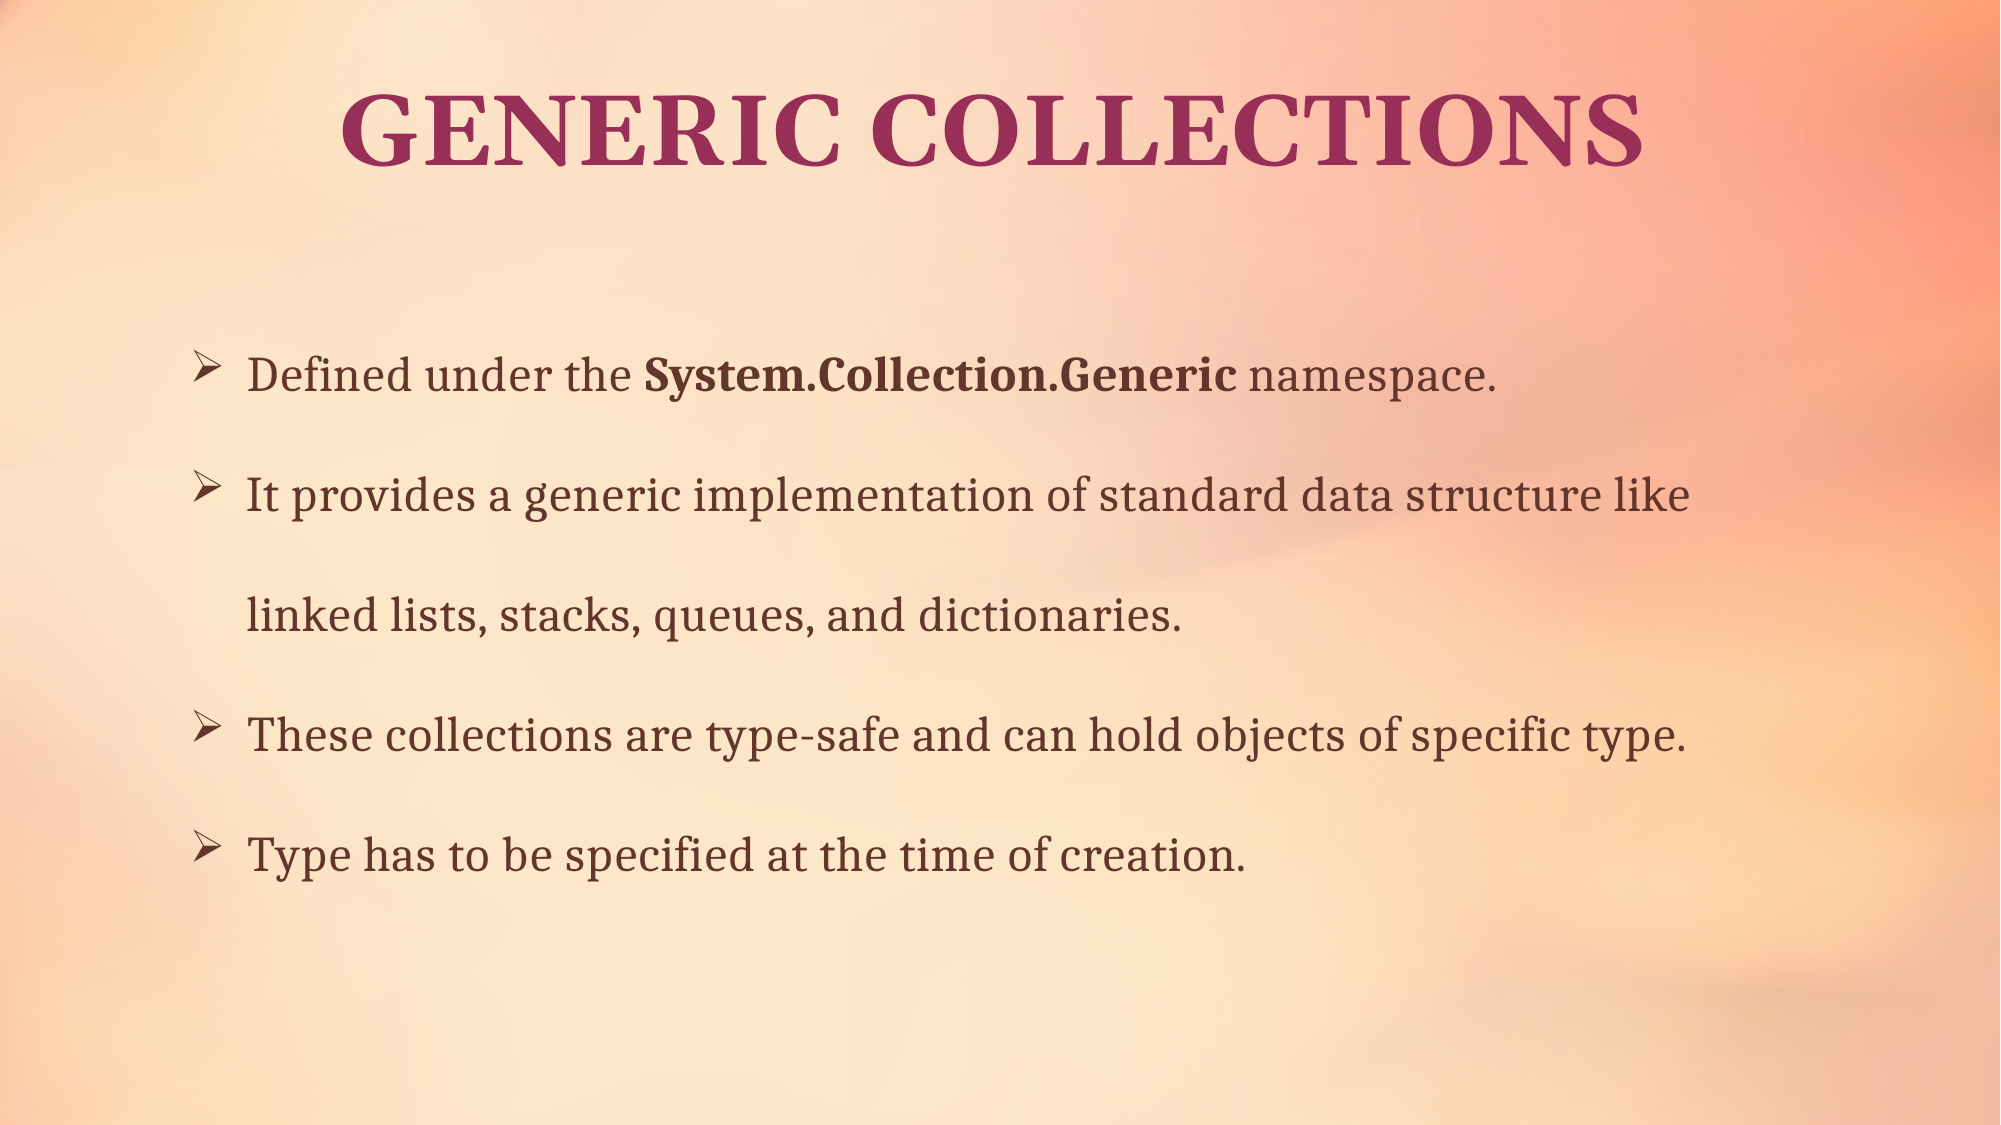

# GENERIC COLLECTIONS
Defined under the System.Collection.Generic namespace.
It provides a generic implementation of standard data structure like linked lists, stacks, queues, and dictionaries.
These collections are type-safe and can hold objects of specific type.
Type has to be specified at the time of creation.